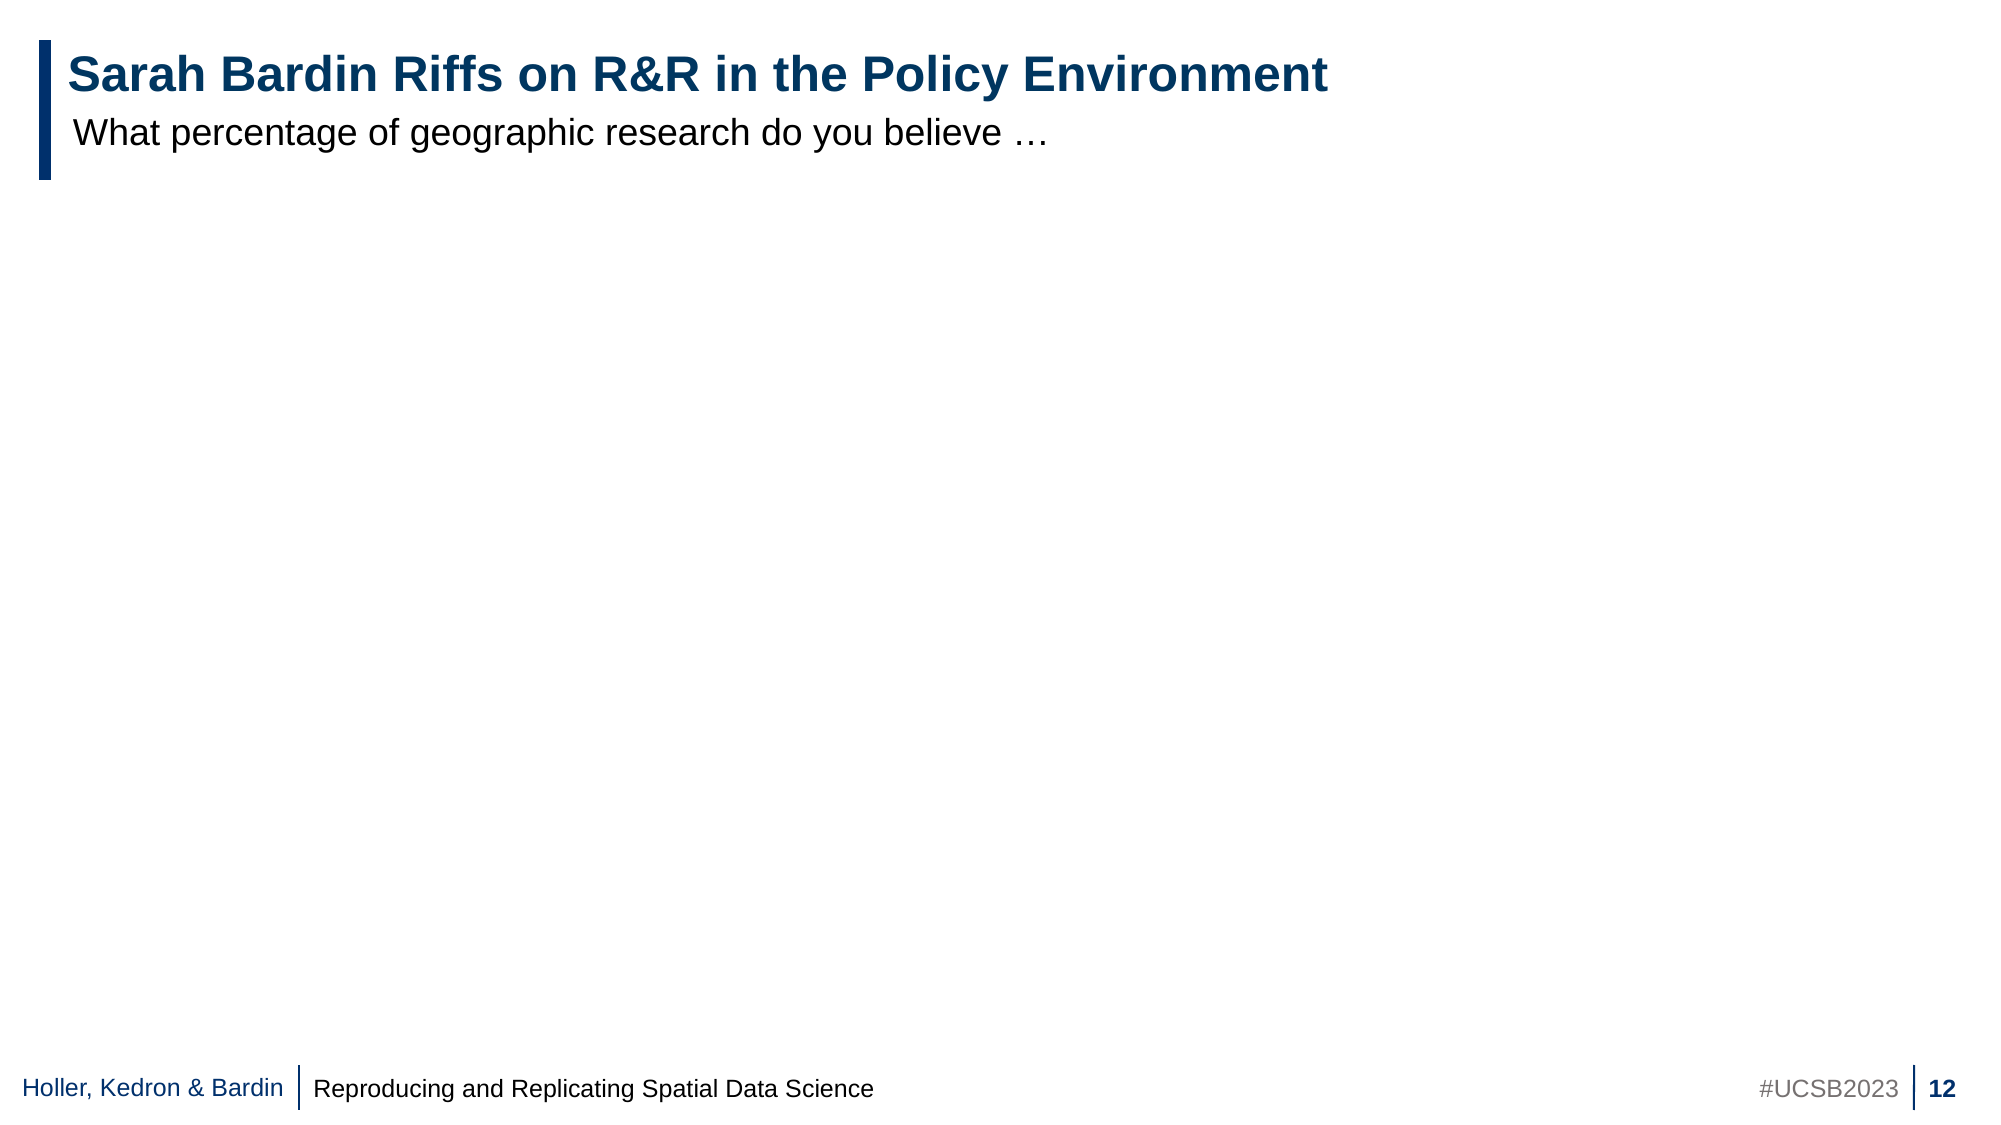

Sarah Bardin Riffs on R&R in the Policy Environment
What percentage of geographic research do you believe …